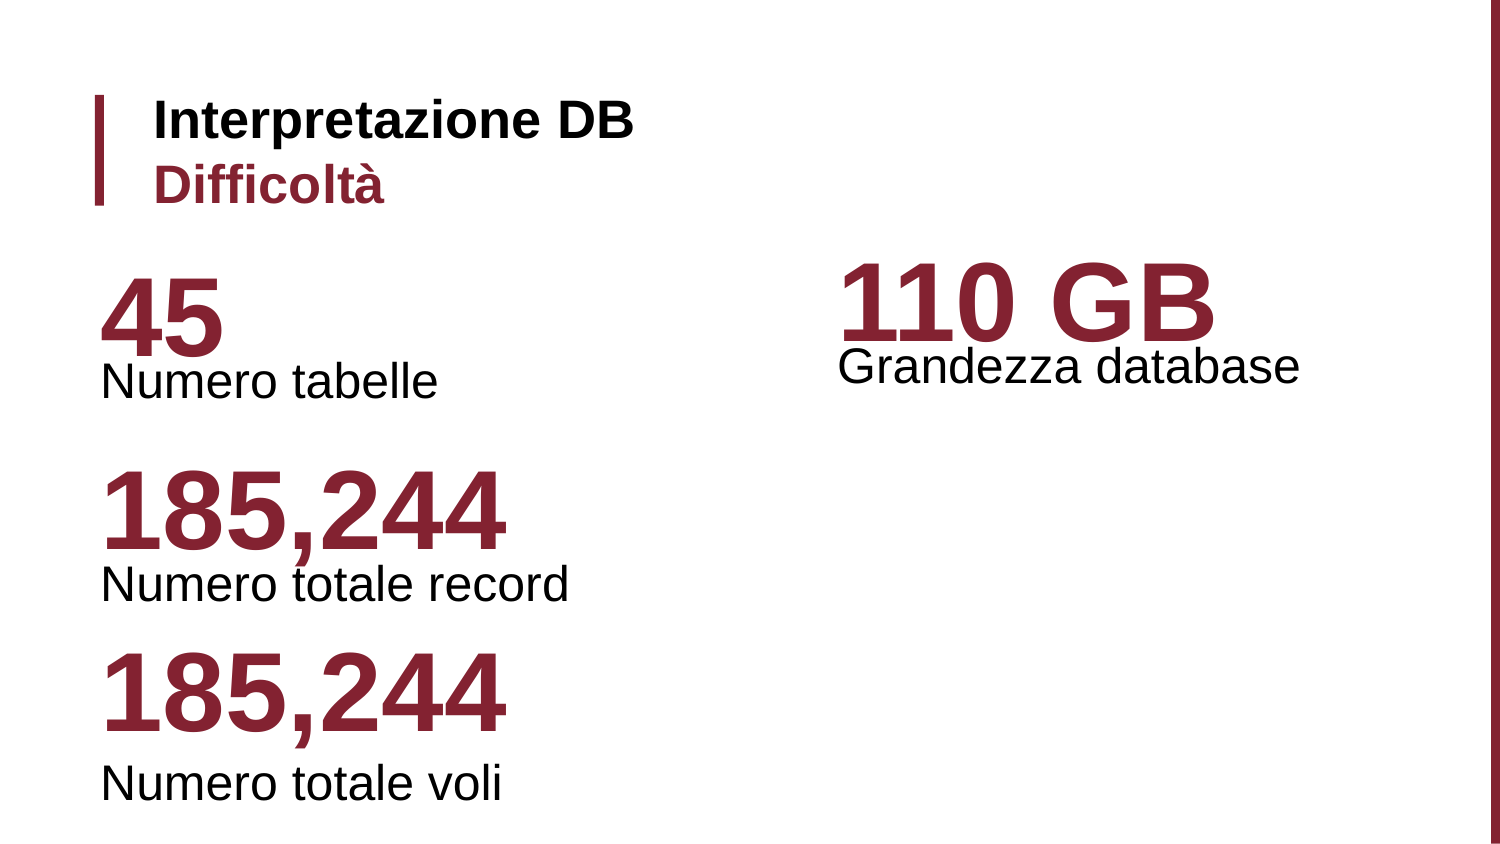

# Interpretazione DB Difficoltà
110 GB
45
Grandezza database
Numero tabelle
185,244
Numero totale record
185,244
Numero totale voli